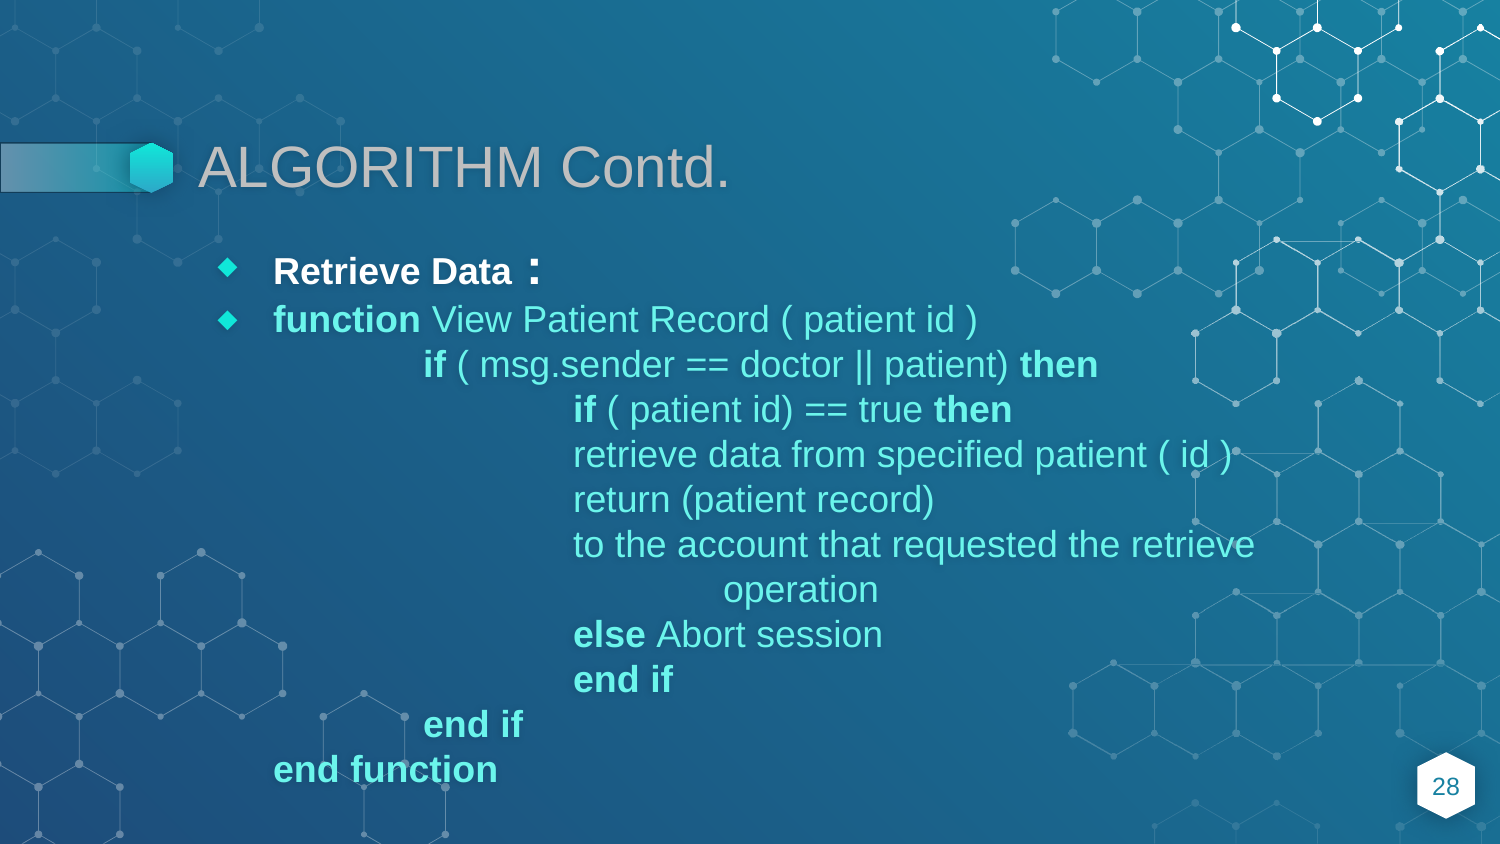

# ALGORITHM Contd.
Retrieve Data :
function View Patient Record ( patient id )
	if ( msg.sender == doctor || patient) then
		if ( patient id) == true then
		retrieve data from specified patient ( id )
		return (patient record)
		to the account that requested the retrieve 			operation
		else Abort session
		end if
	end if
end function
28